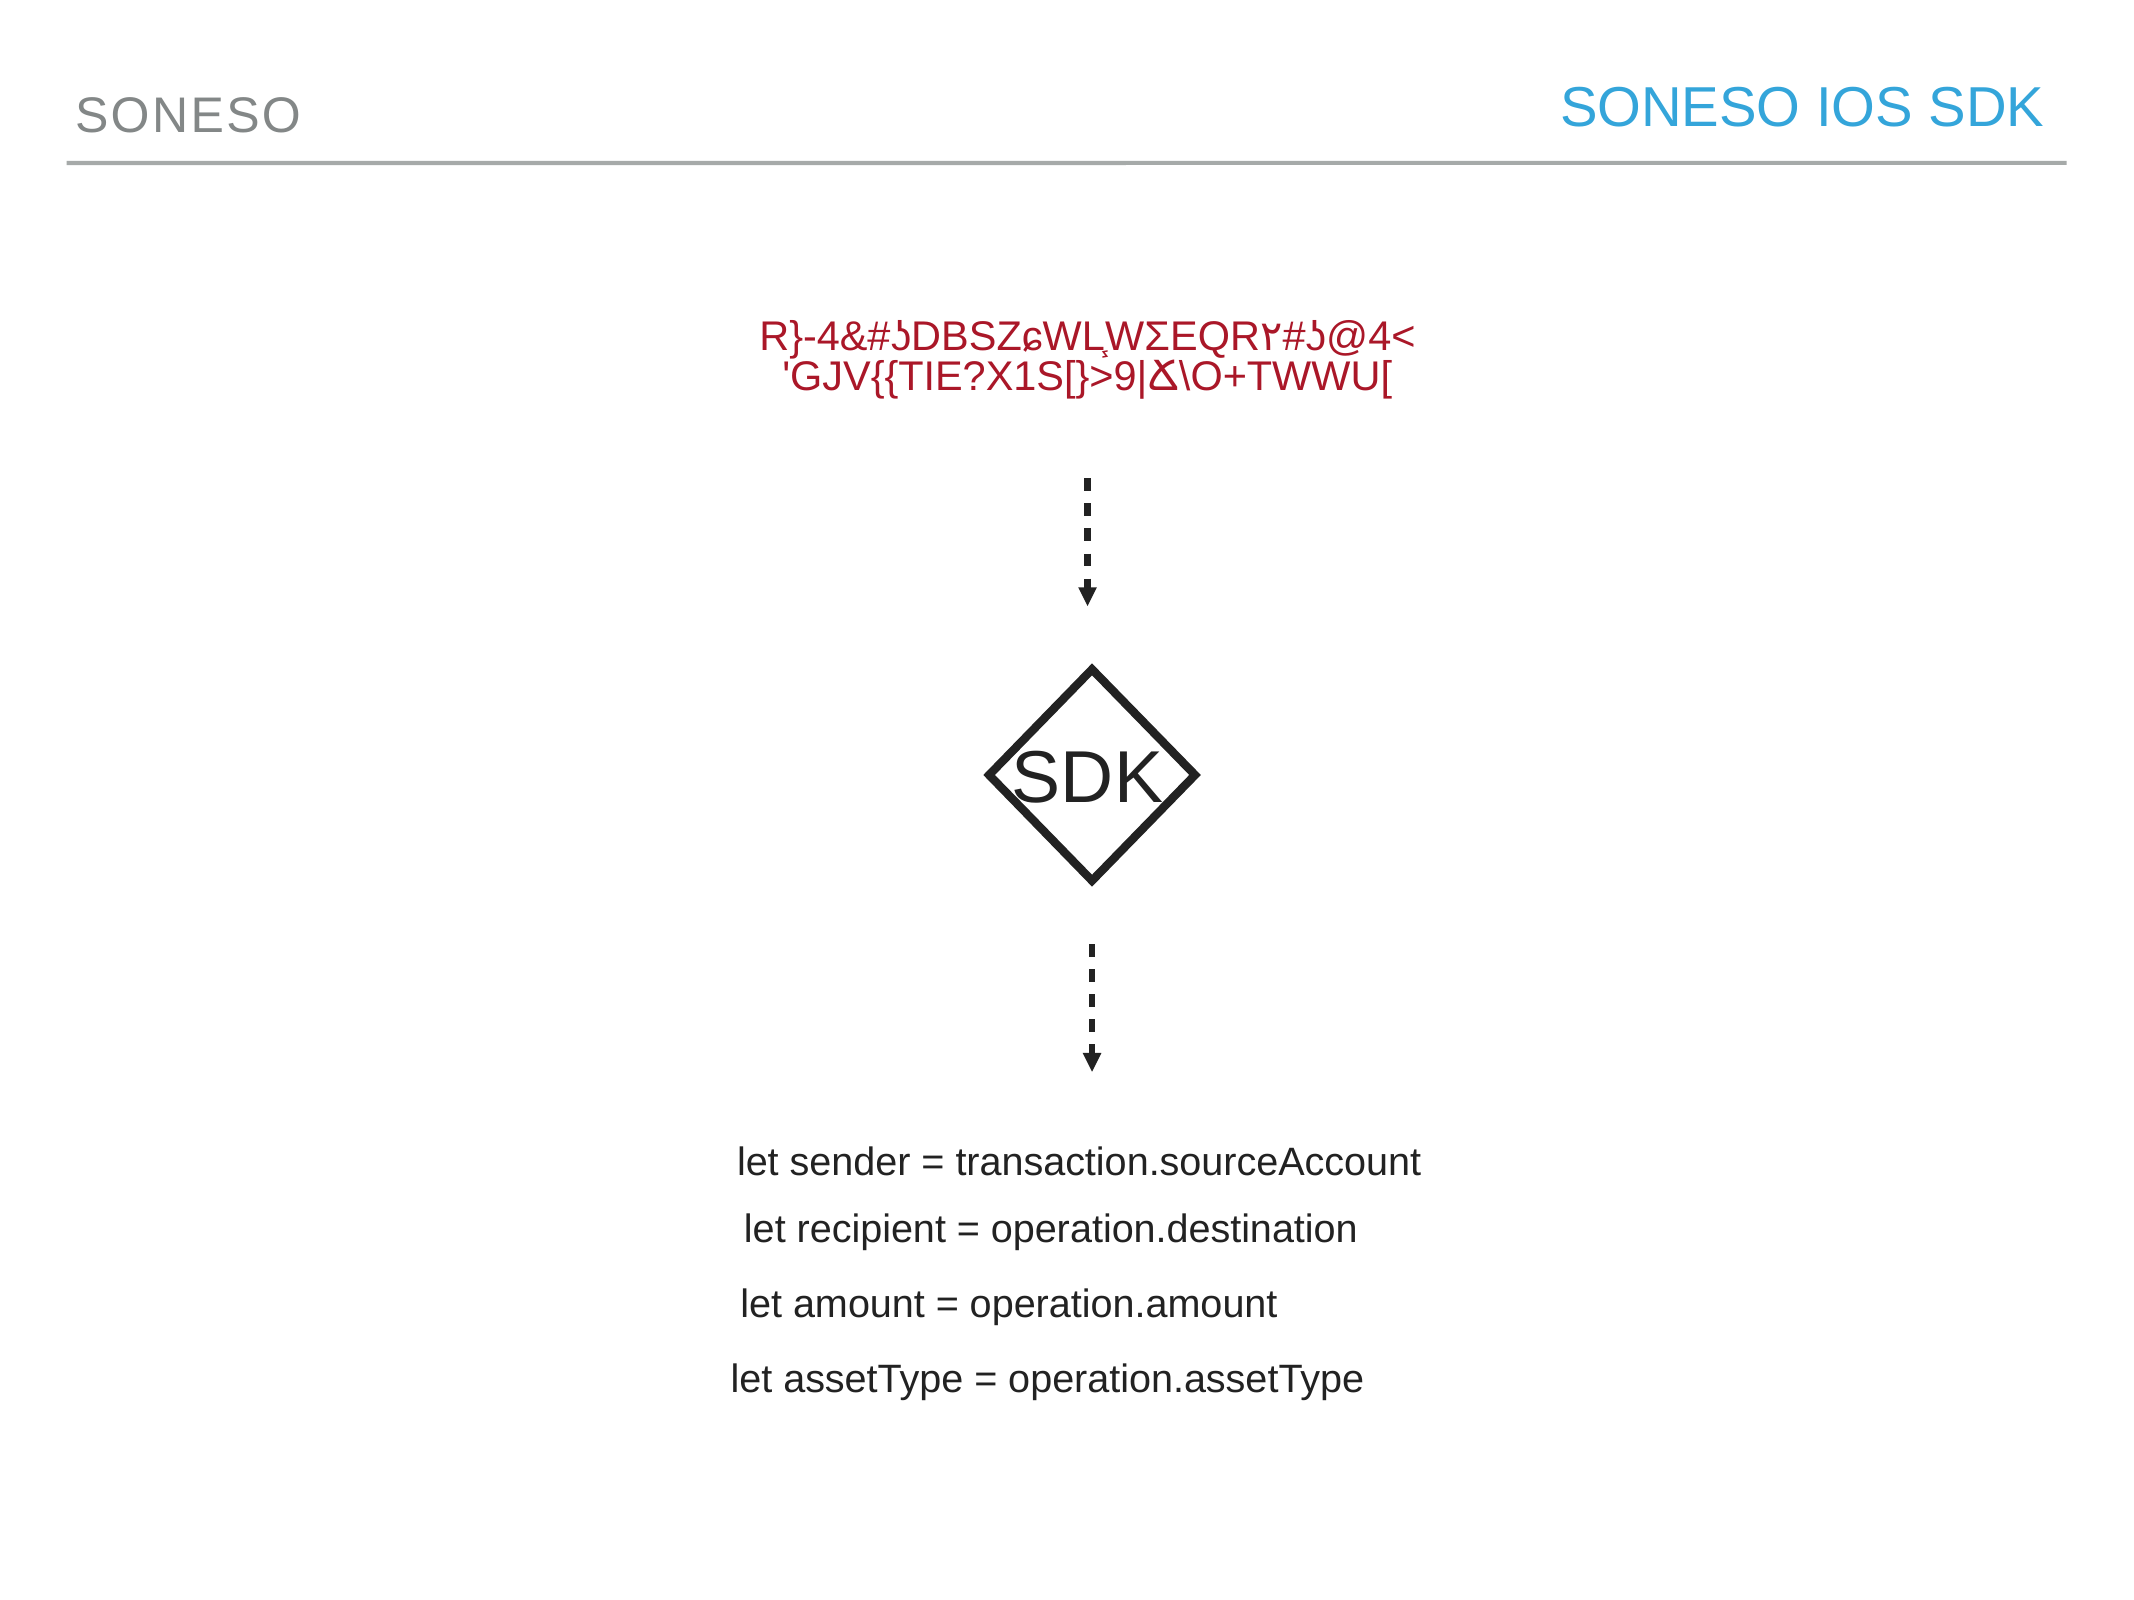

SONESO
SONESO IOS SDK
r}-4&#ʖdBszɕwL֧WʃeqR٢#ʖ@4< 'GJV{{TIe?X1s[}>9|ճ\O+tWWU[

SDK

let sender = transaction.sourceAccount
let recipient = operation.destination
let amount = operation.amount
let assetType = operation.assetType